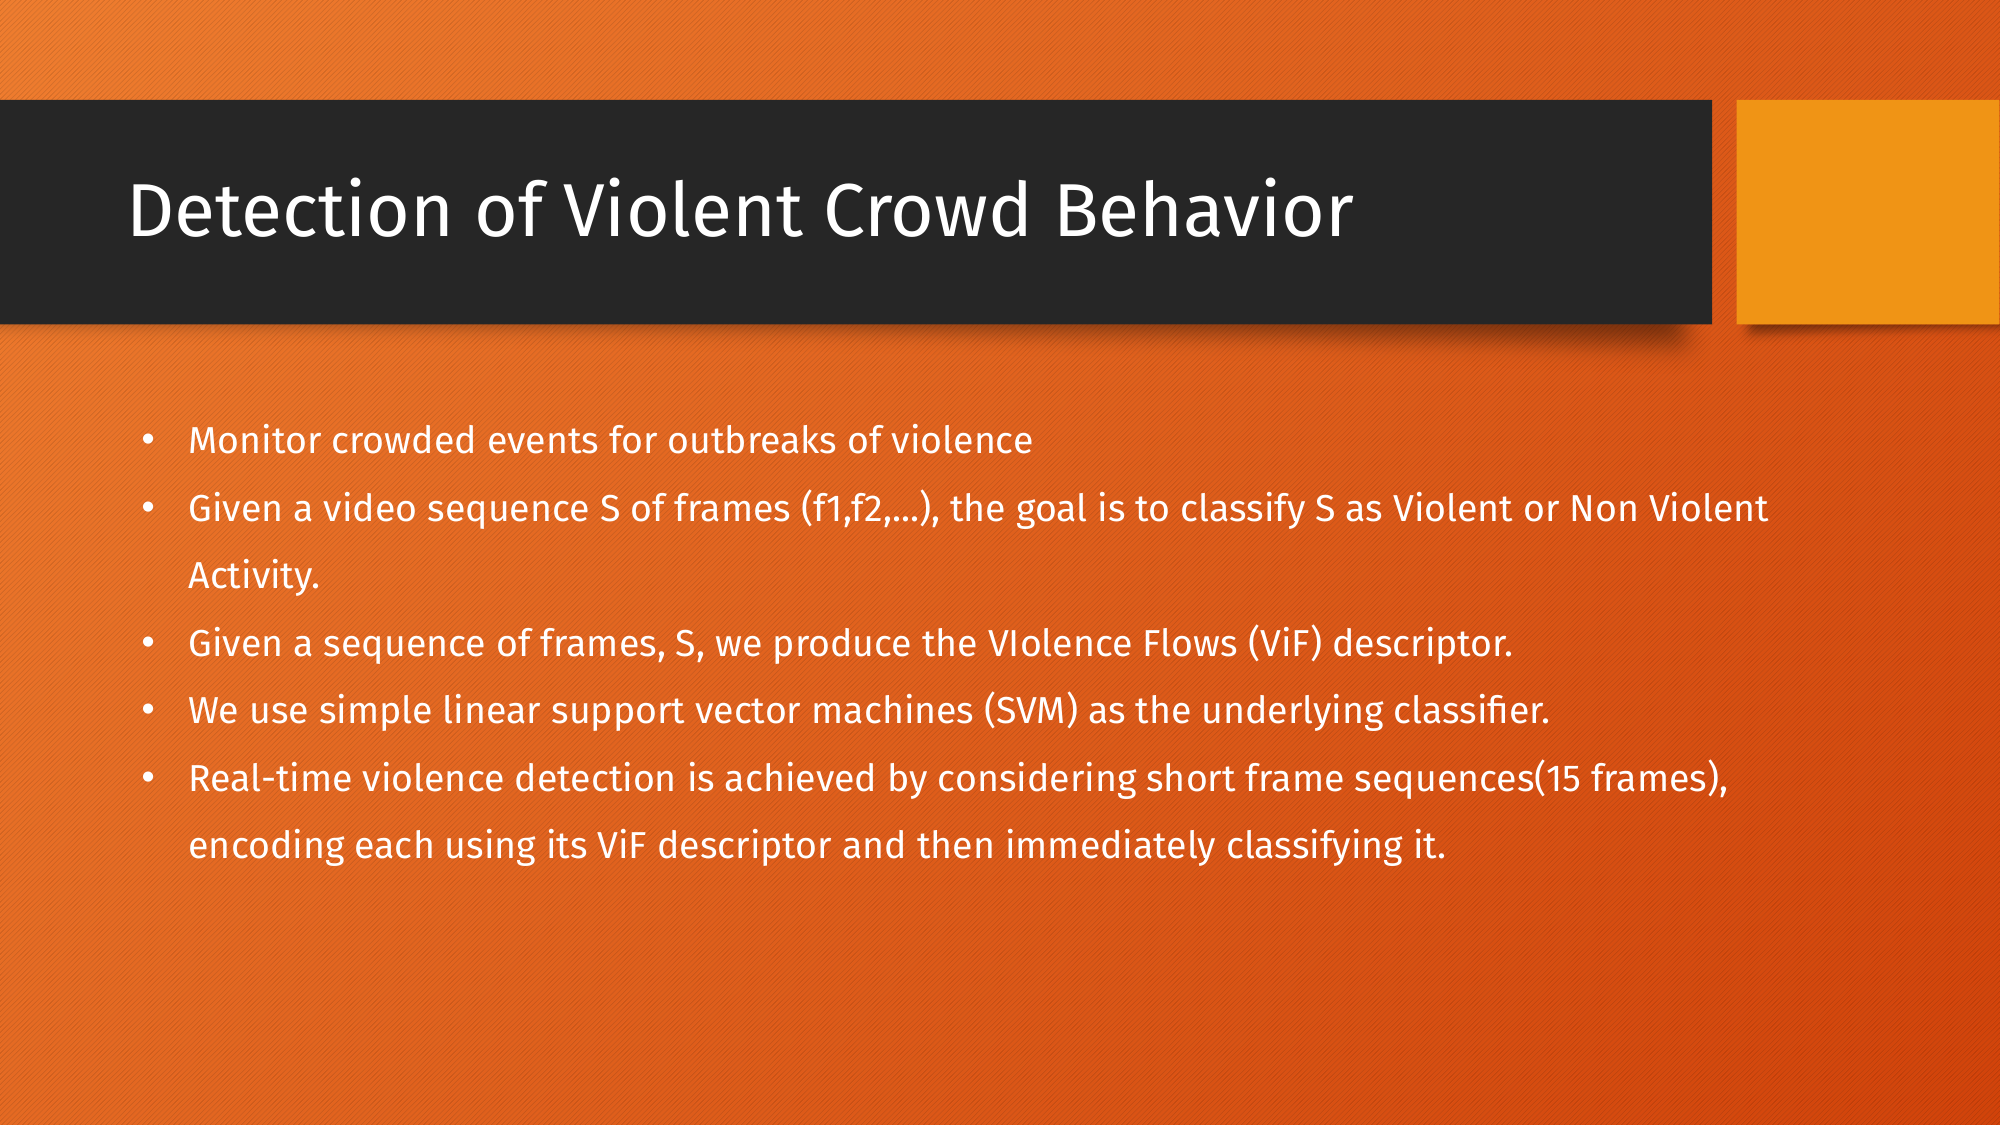

# Detection of Violent Crowd Behavior
Monitor crowded events for outbreaks of violence
Given a video sequence S of frames (f1,f2,...), the goal is to classify S as Violent or Non Violent Activity.
Given a sequence of frames, S, we produce the VIolence Flows (ViF) descriptor.
We use simple linear support vector machines (SVM) as the underlying classifier.
Real-time violence detection is achieved by considering short frame sequences(15 frames), encoding each using its ViF descriptor and then immediately classifying it.